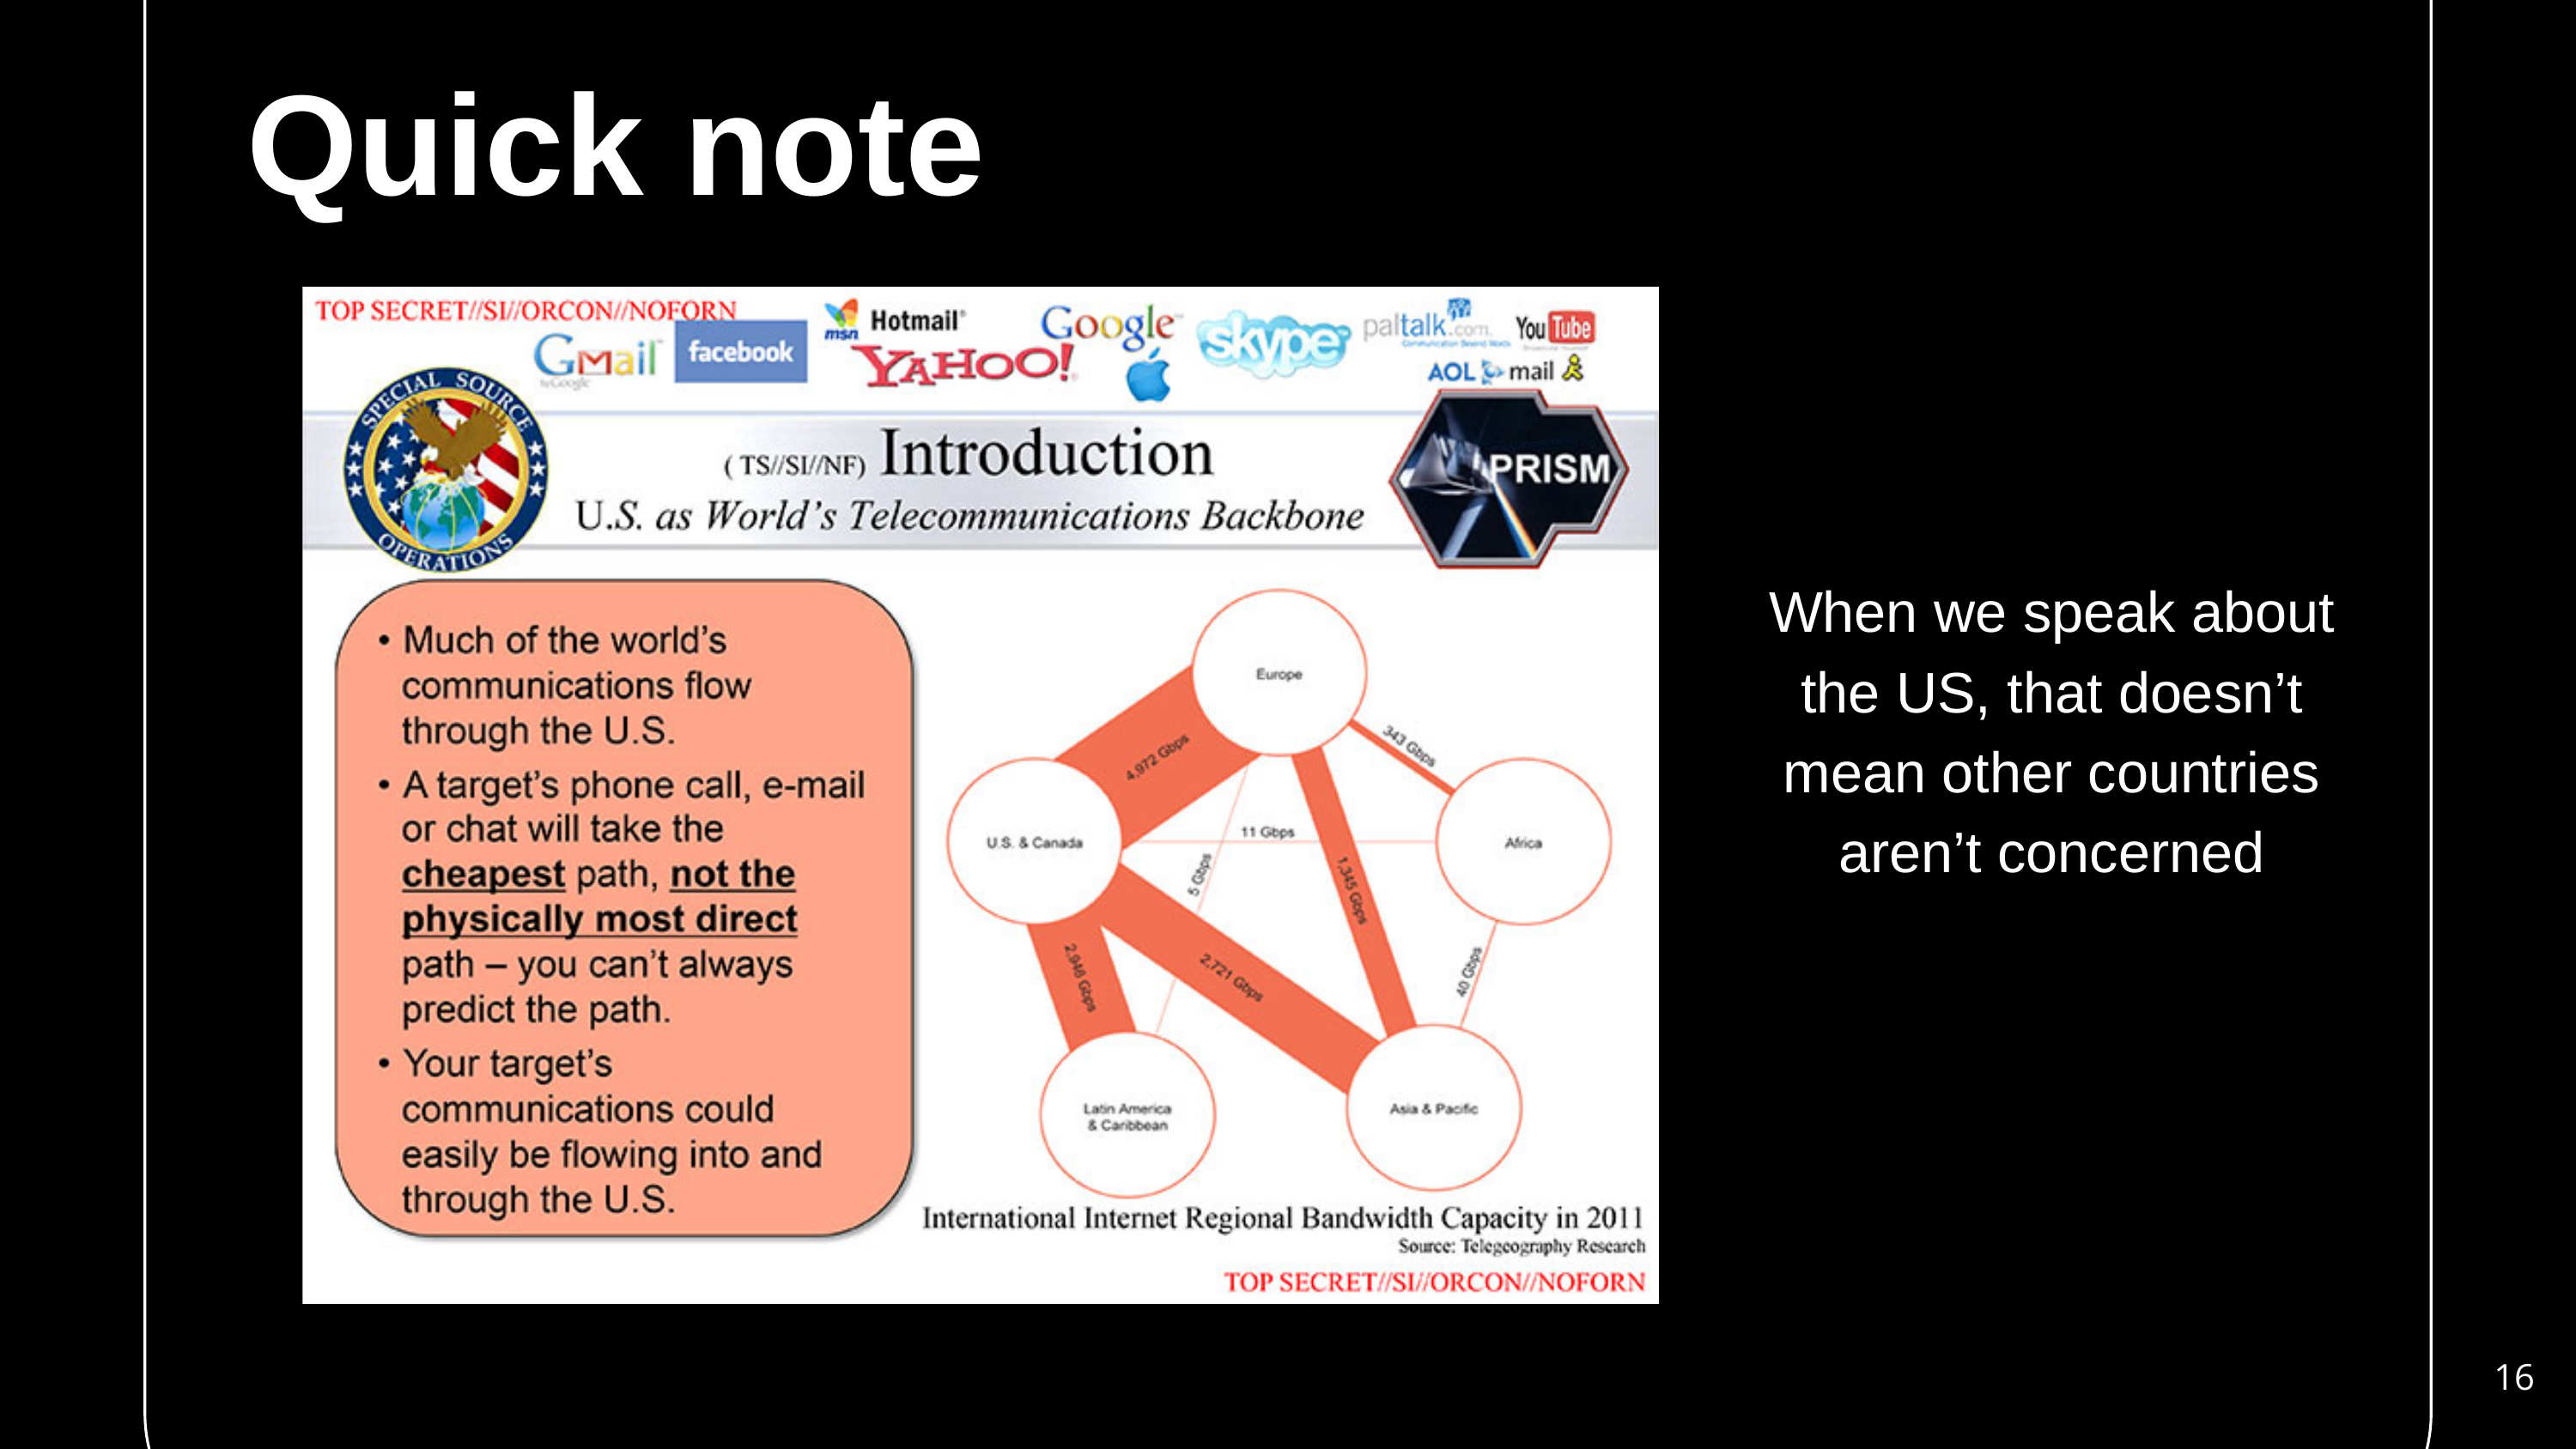

Quick note

When we speak about the US, that doesn’t mean other countries aren’t concerned
16